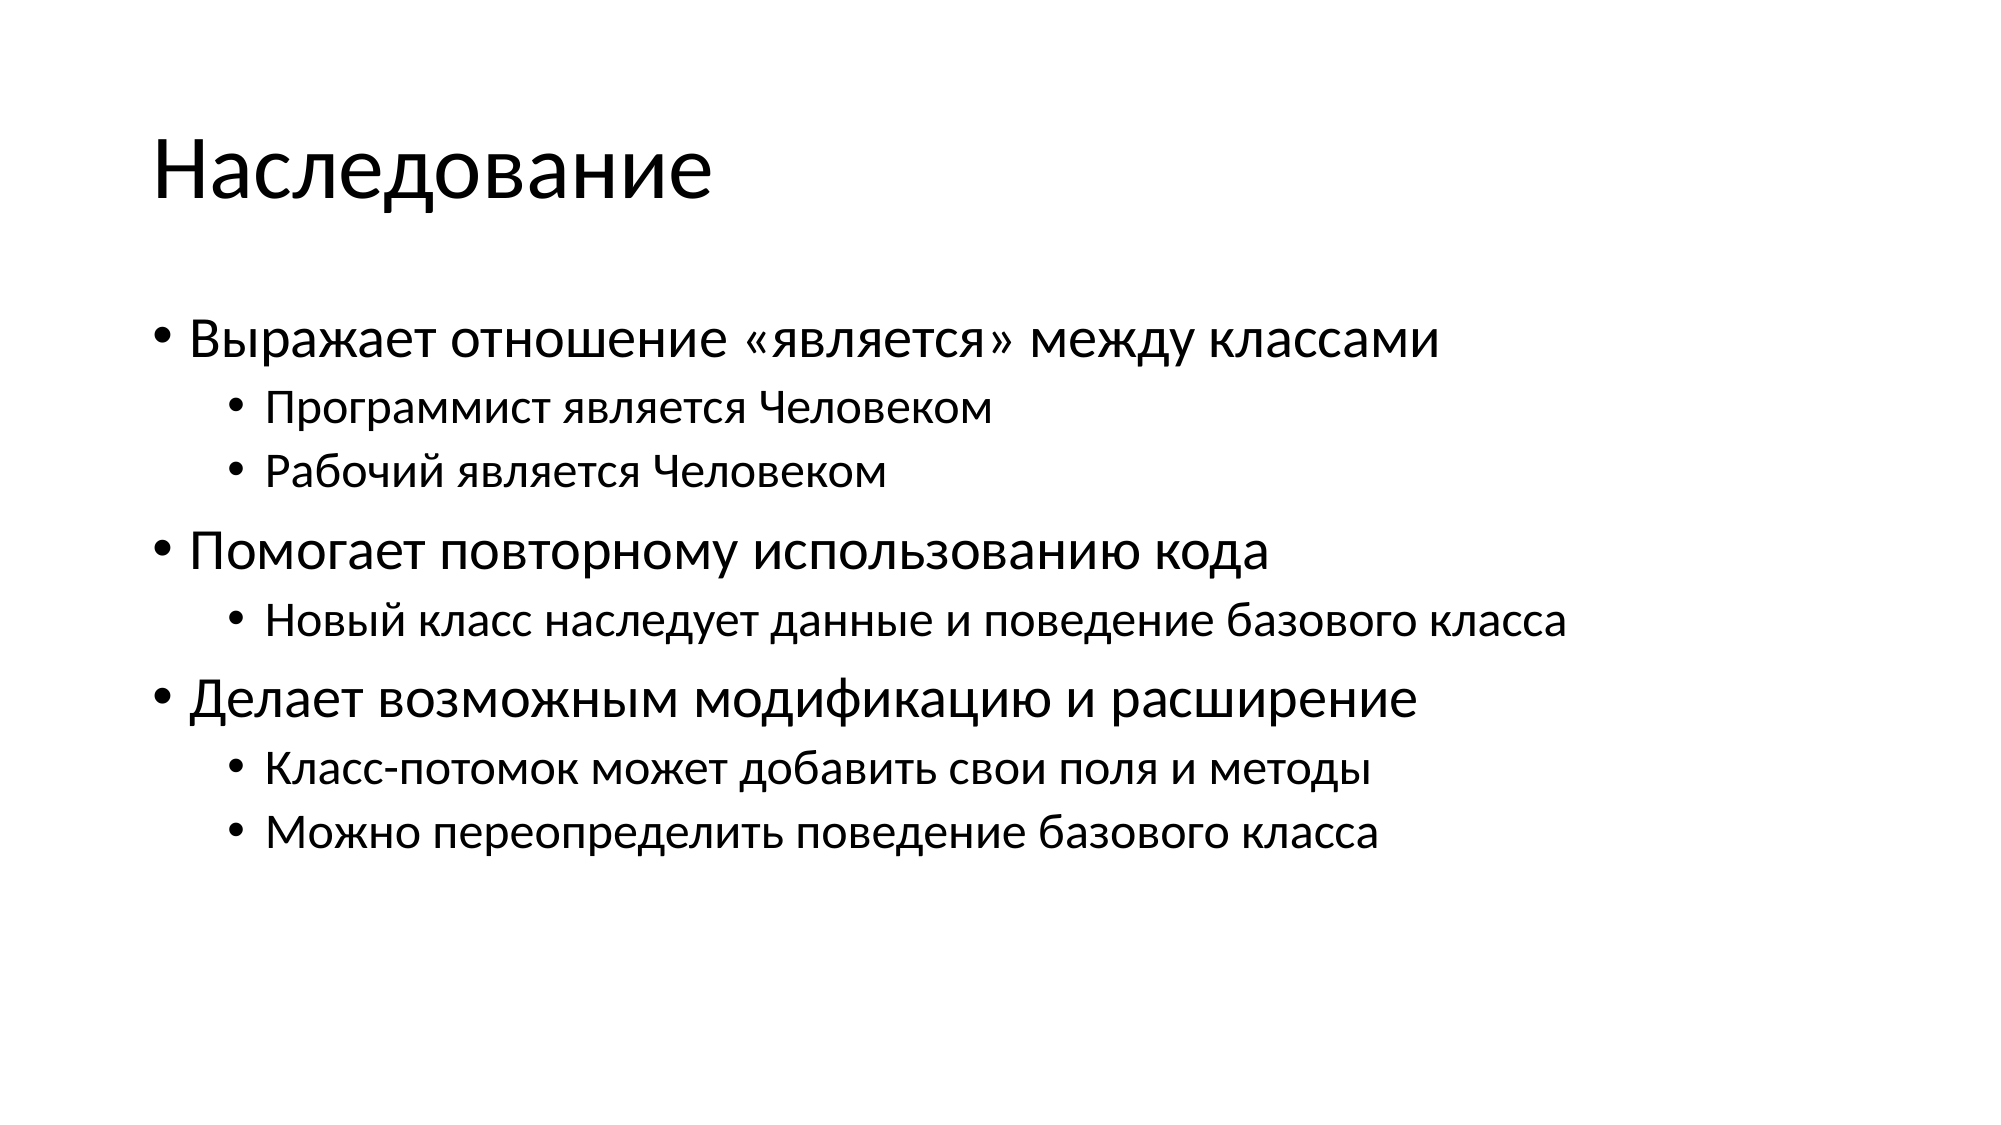

# Наследование
Выражает отношение «является» между классами
Программист является Человеком
Рабочий является Человеком
Помогает повторному использованию кода
Новый класс наследует данные и поведение базового класса
Делает возможным модификацию и расширение
Класс-потомок может добавить свои поля и методы
Можно переопределить поведение базового класса